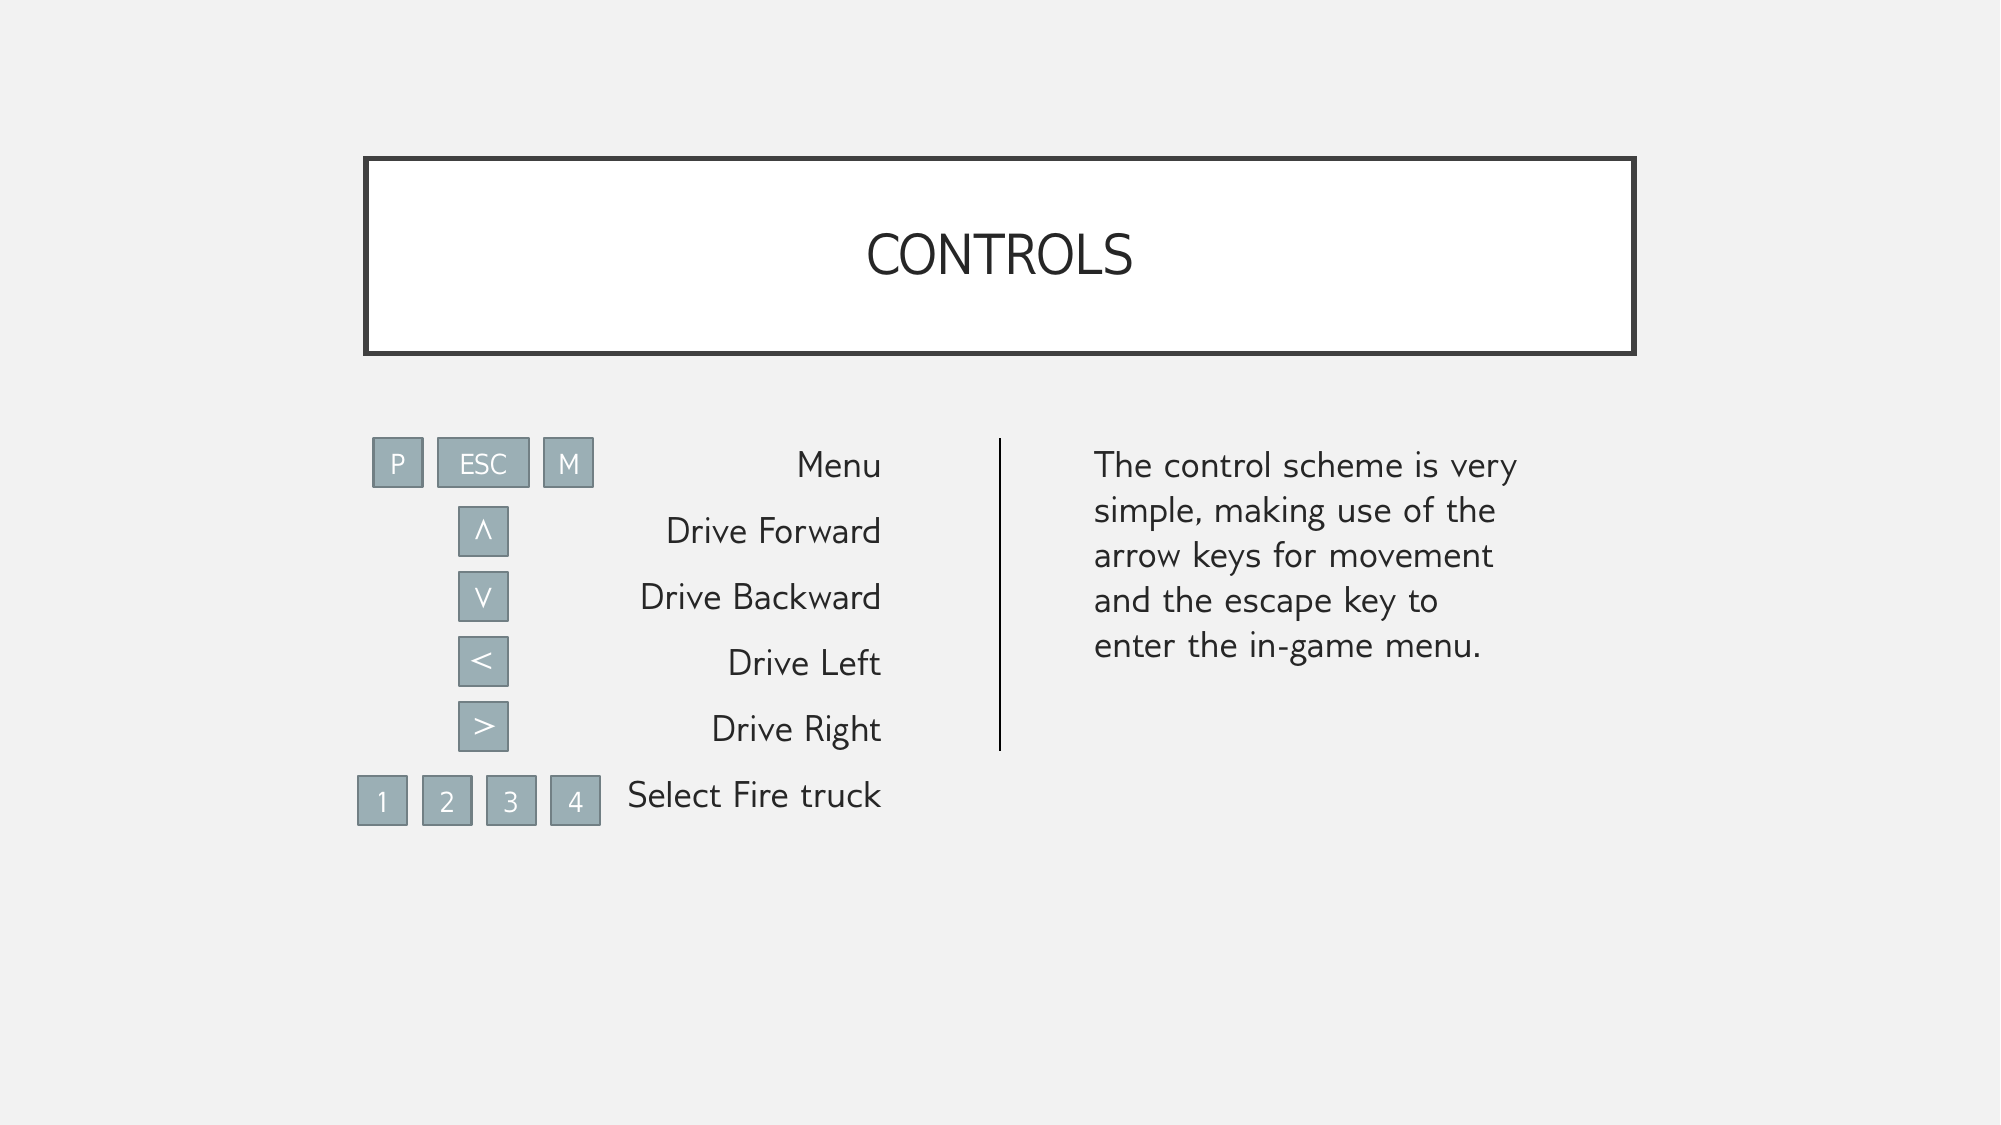

# CONTROLS
Menu
Drive Forward
Drive Backward
Drive Left
Drive Right
Select Fire truck
The control scheme is very simple, making use of the arrow keys for movement and the escape key to enter the in-game menu.
ESC
M
P
V
V
V
V
1
2
3
4